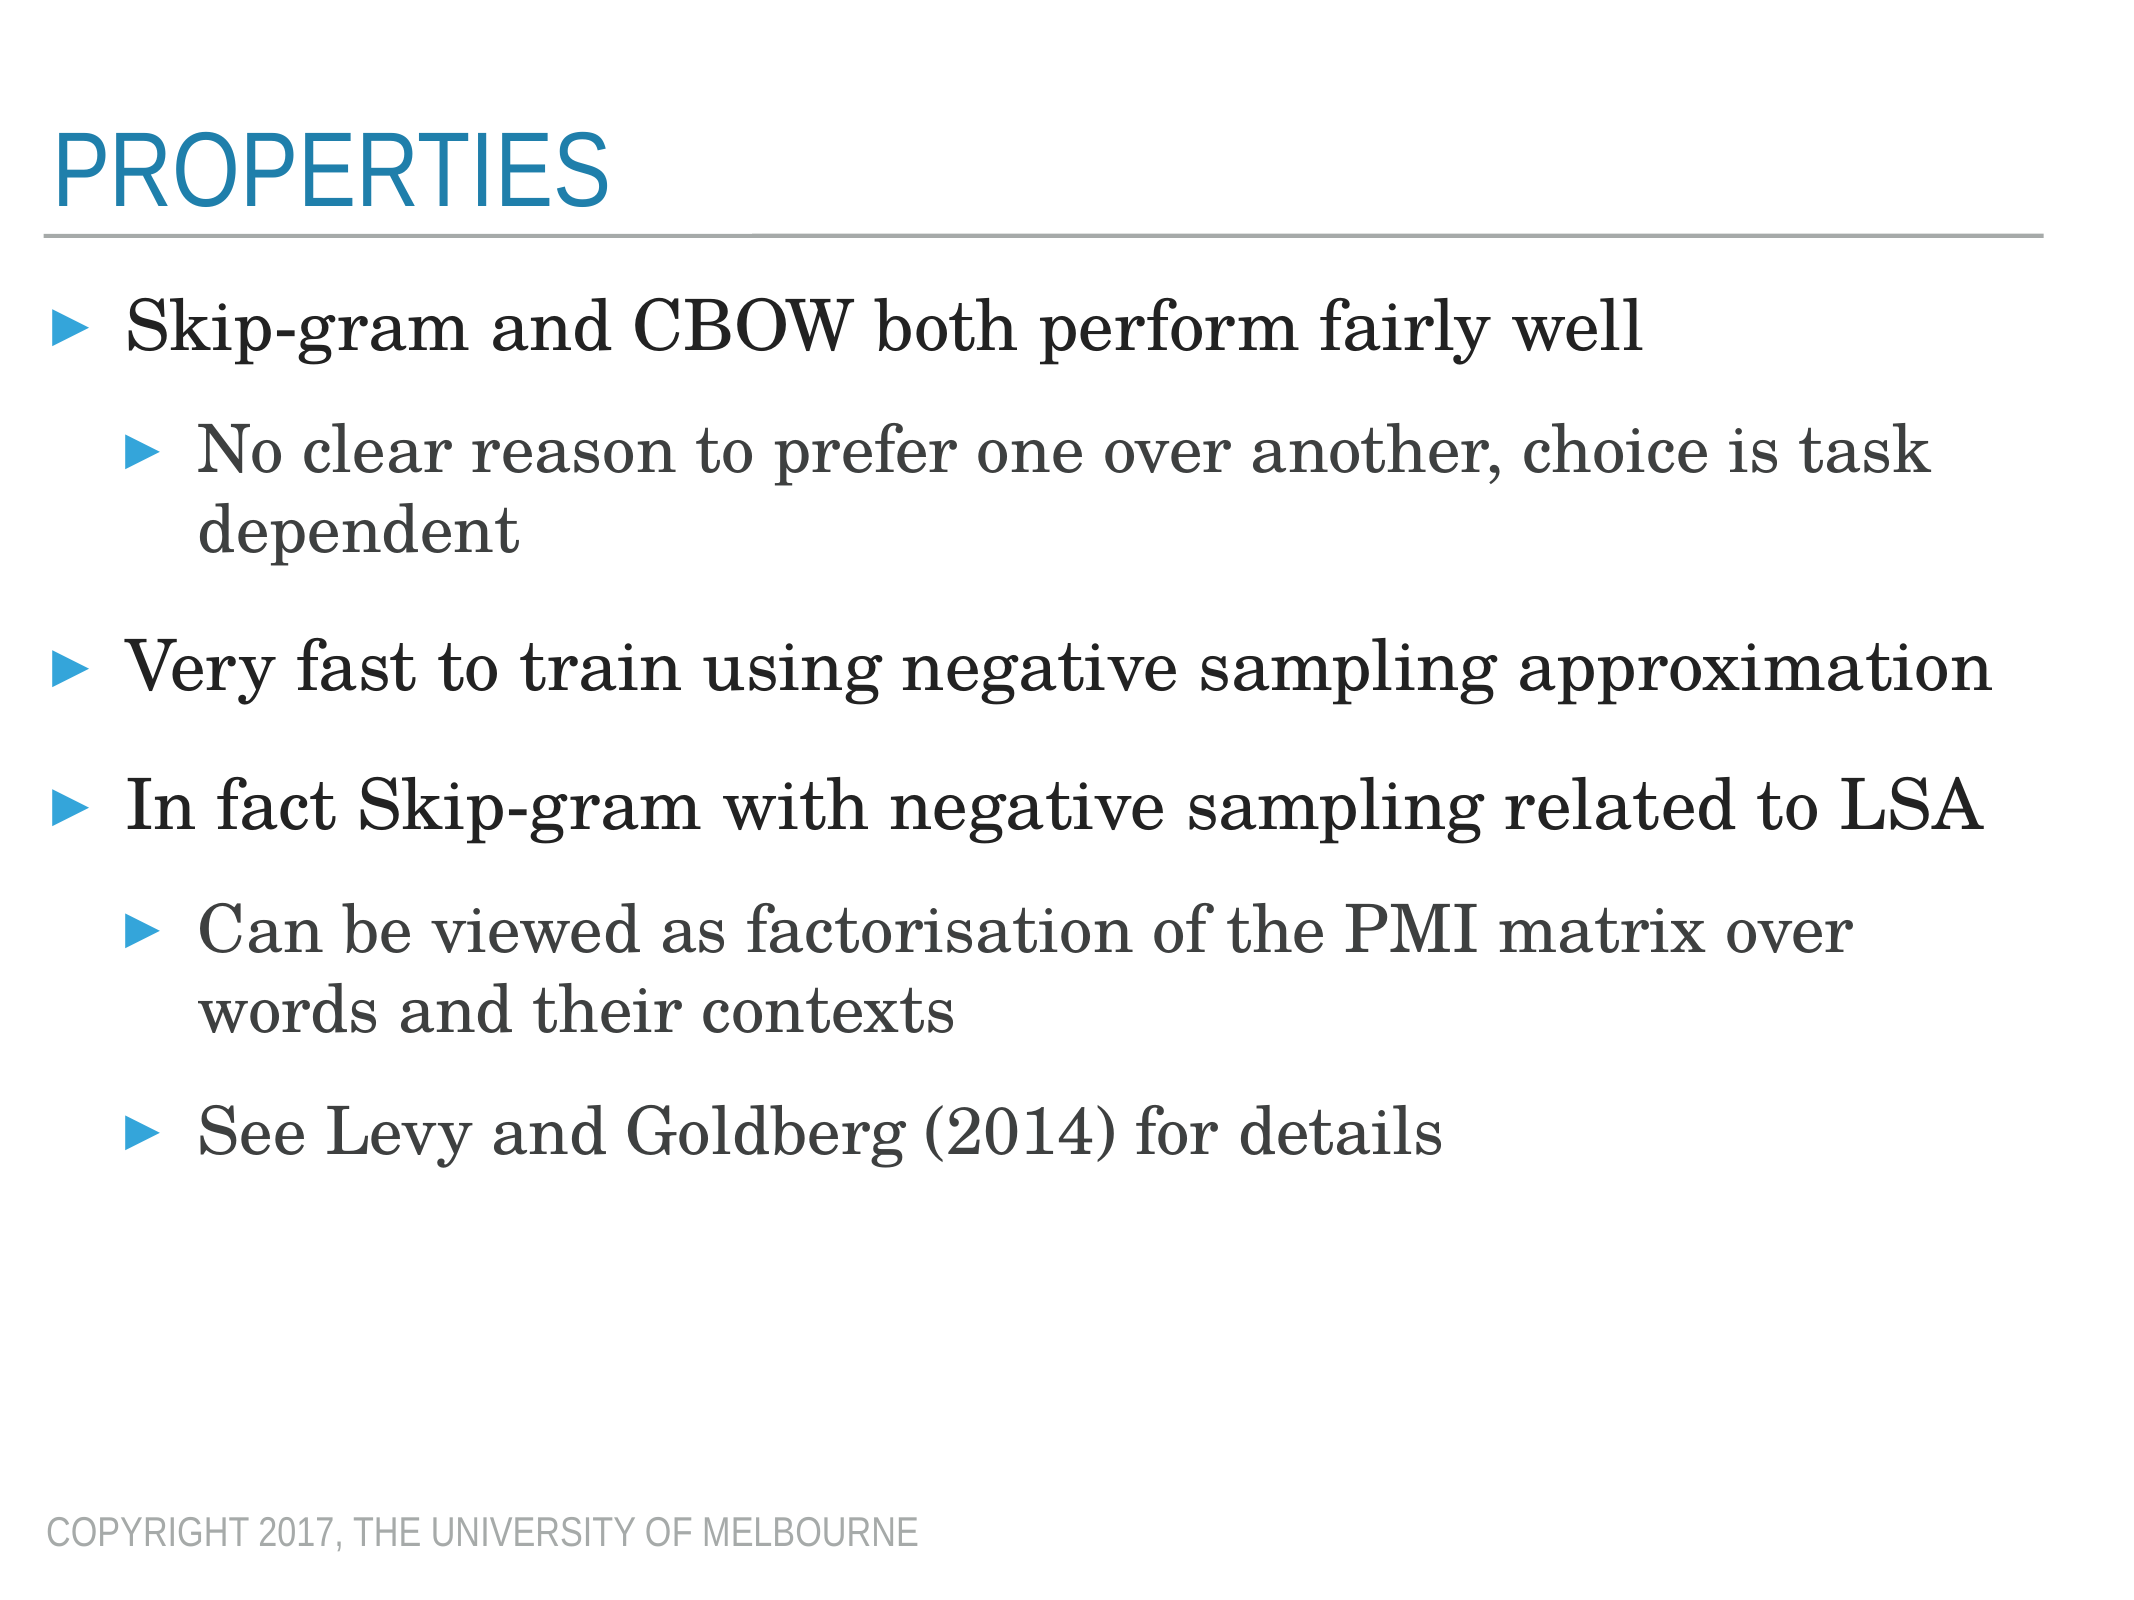

# Properties
Skip-gram and CBOW both perform fairly well
No clear reason to prefer one over another, choice is task dependent
Very fast to train using negative sampling approximation
In fact Skip-gram with negative sampling related to LSA
Can be viewed as factorisation of the PMI matrix over words and their contexts
See Levy and Goldberg (2014) for details